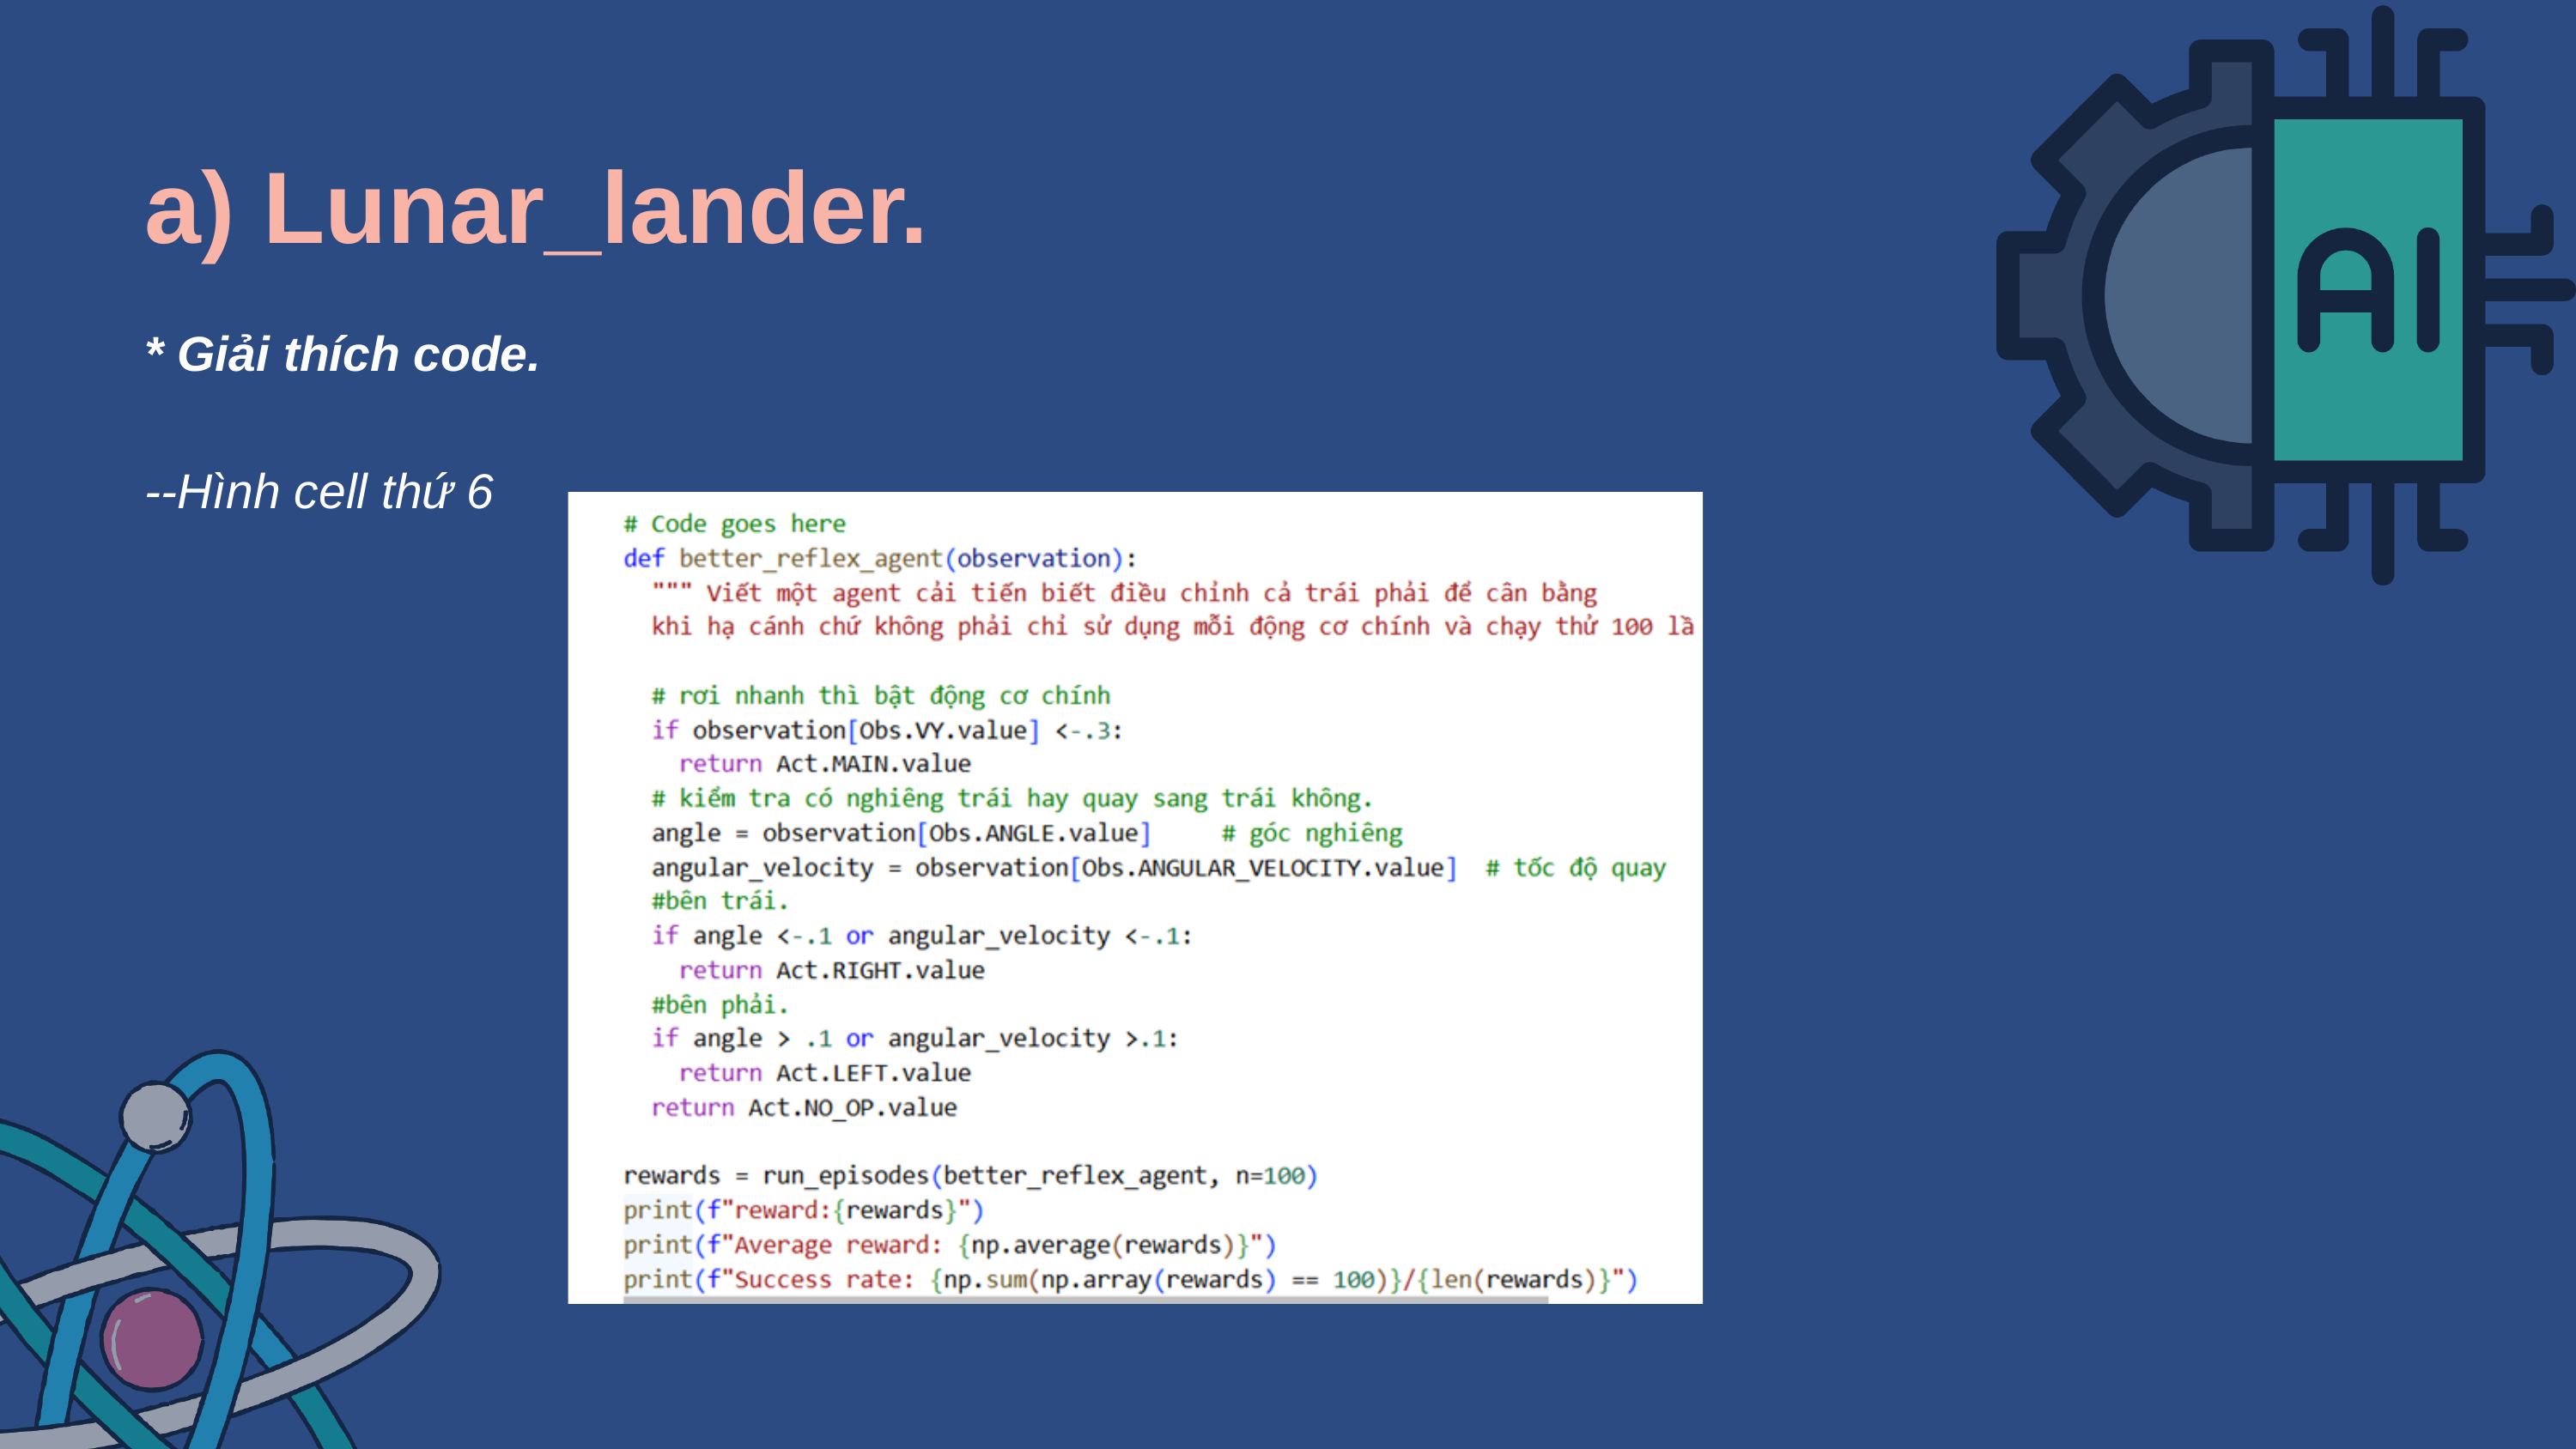

a) Lunar_lander.
* Giải thích code.

--Hình cell thứ 6